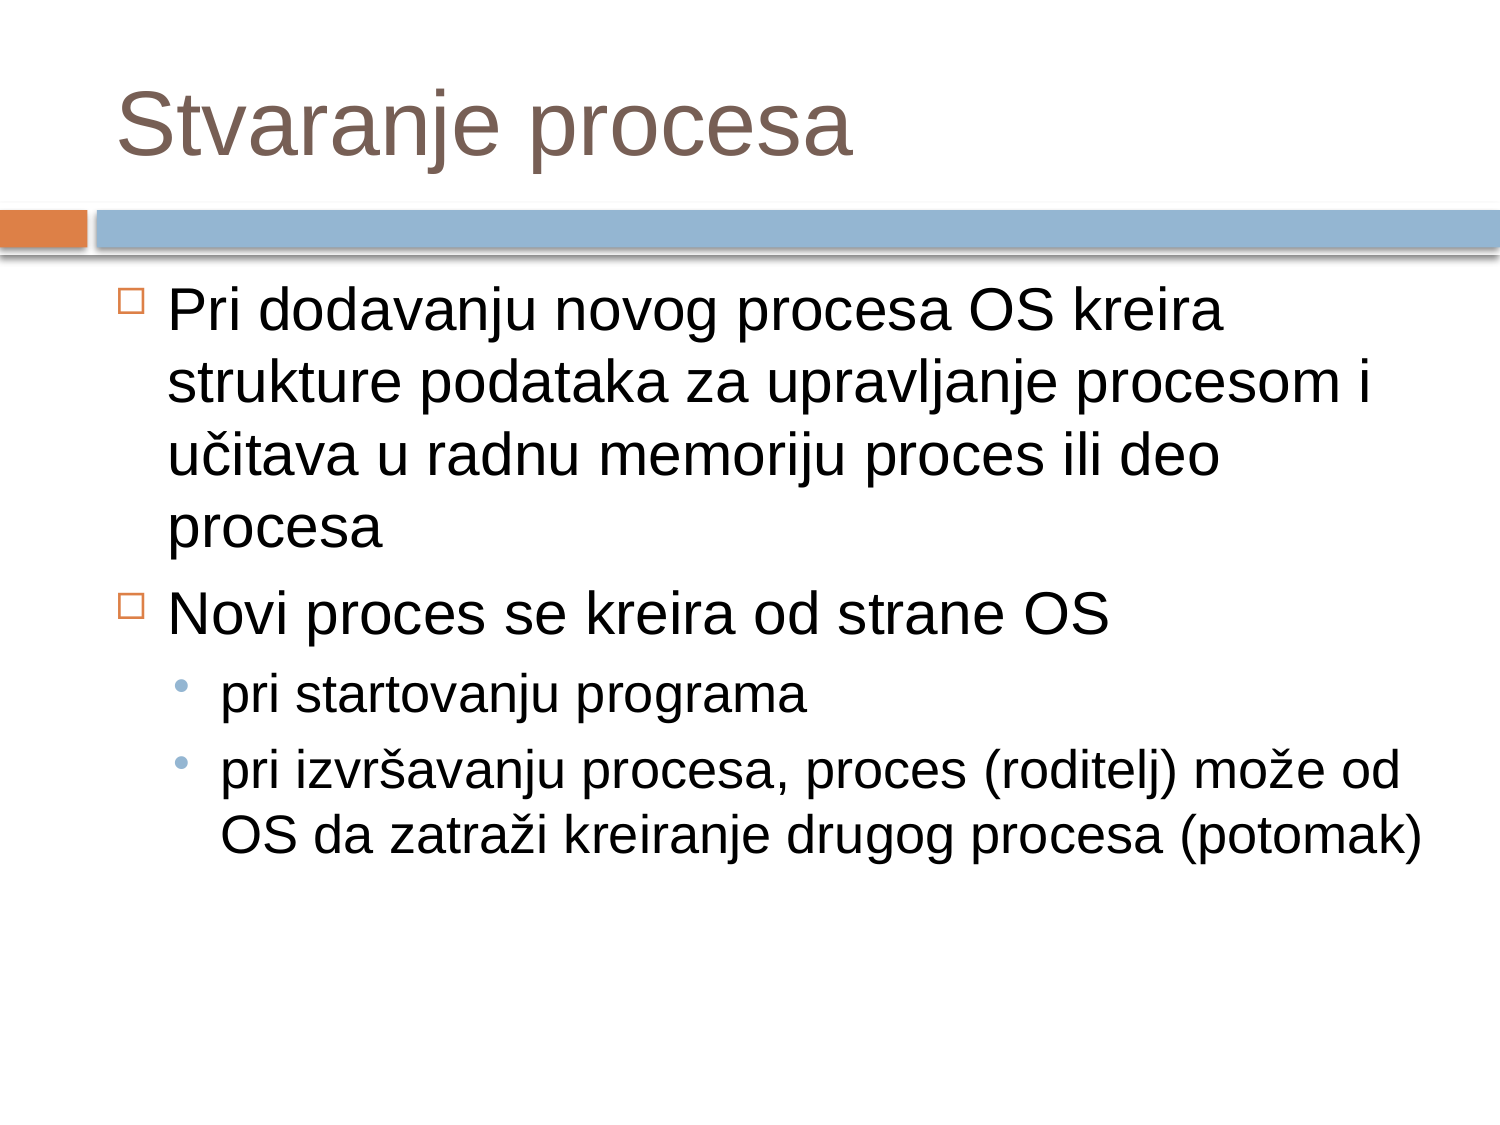

# Stvaranje procesa
Pri dodavanju novog procesa OS kreira strukture podataka za upravljanje procesom i učitava u radnu memoriju proces ili deo procesa
Novi proces se kreira od strane OS
pri startovanju programa
pri izvršavanju procesa, proces (roditelj) može od OS da zatraži kreiranje drugog procesa (potomak)